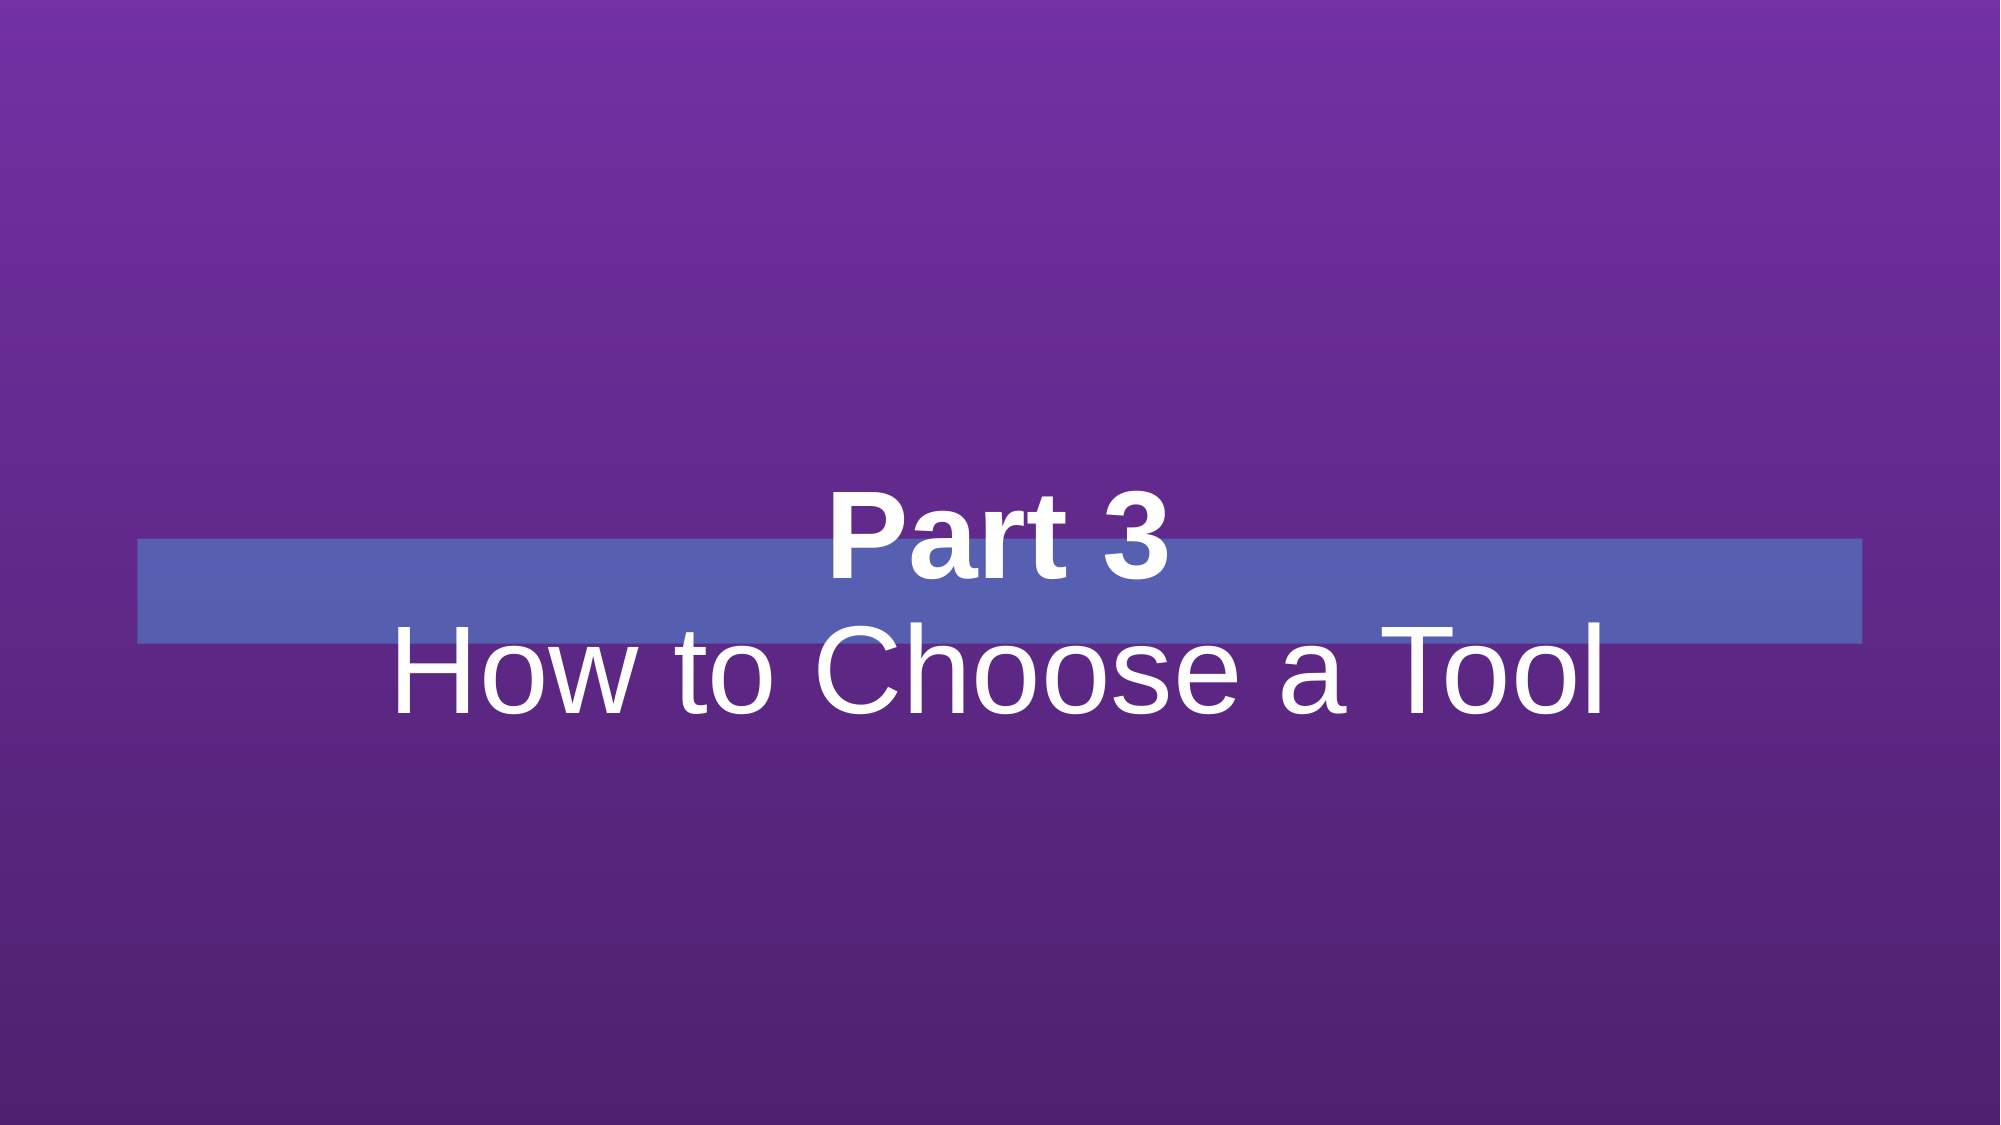

# Part 3 How to Choose a Tool